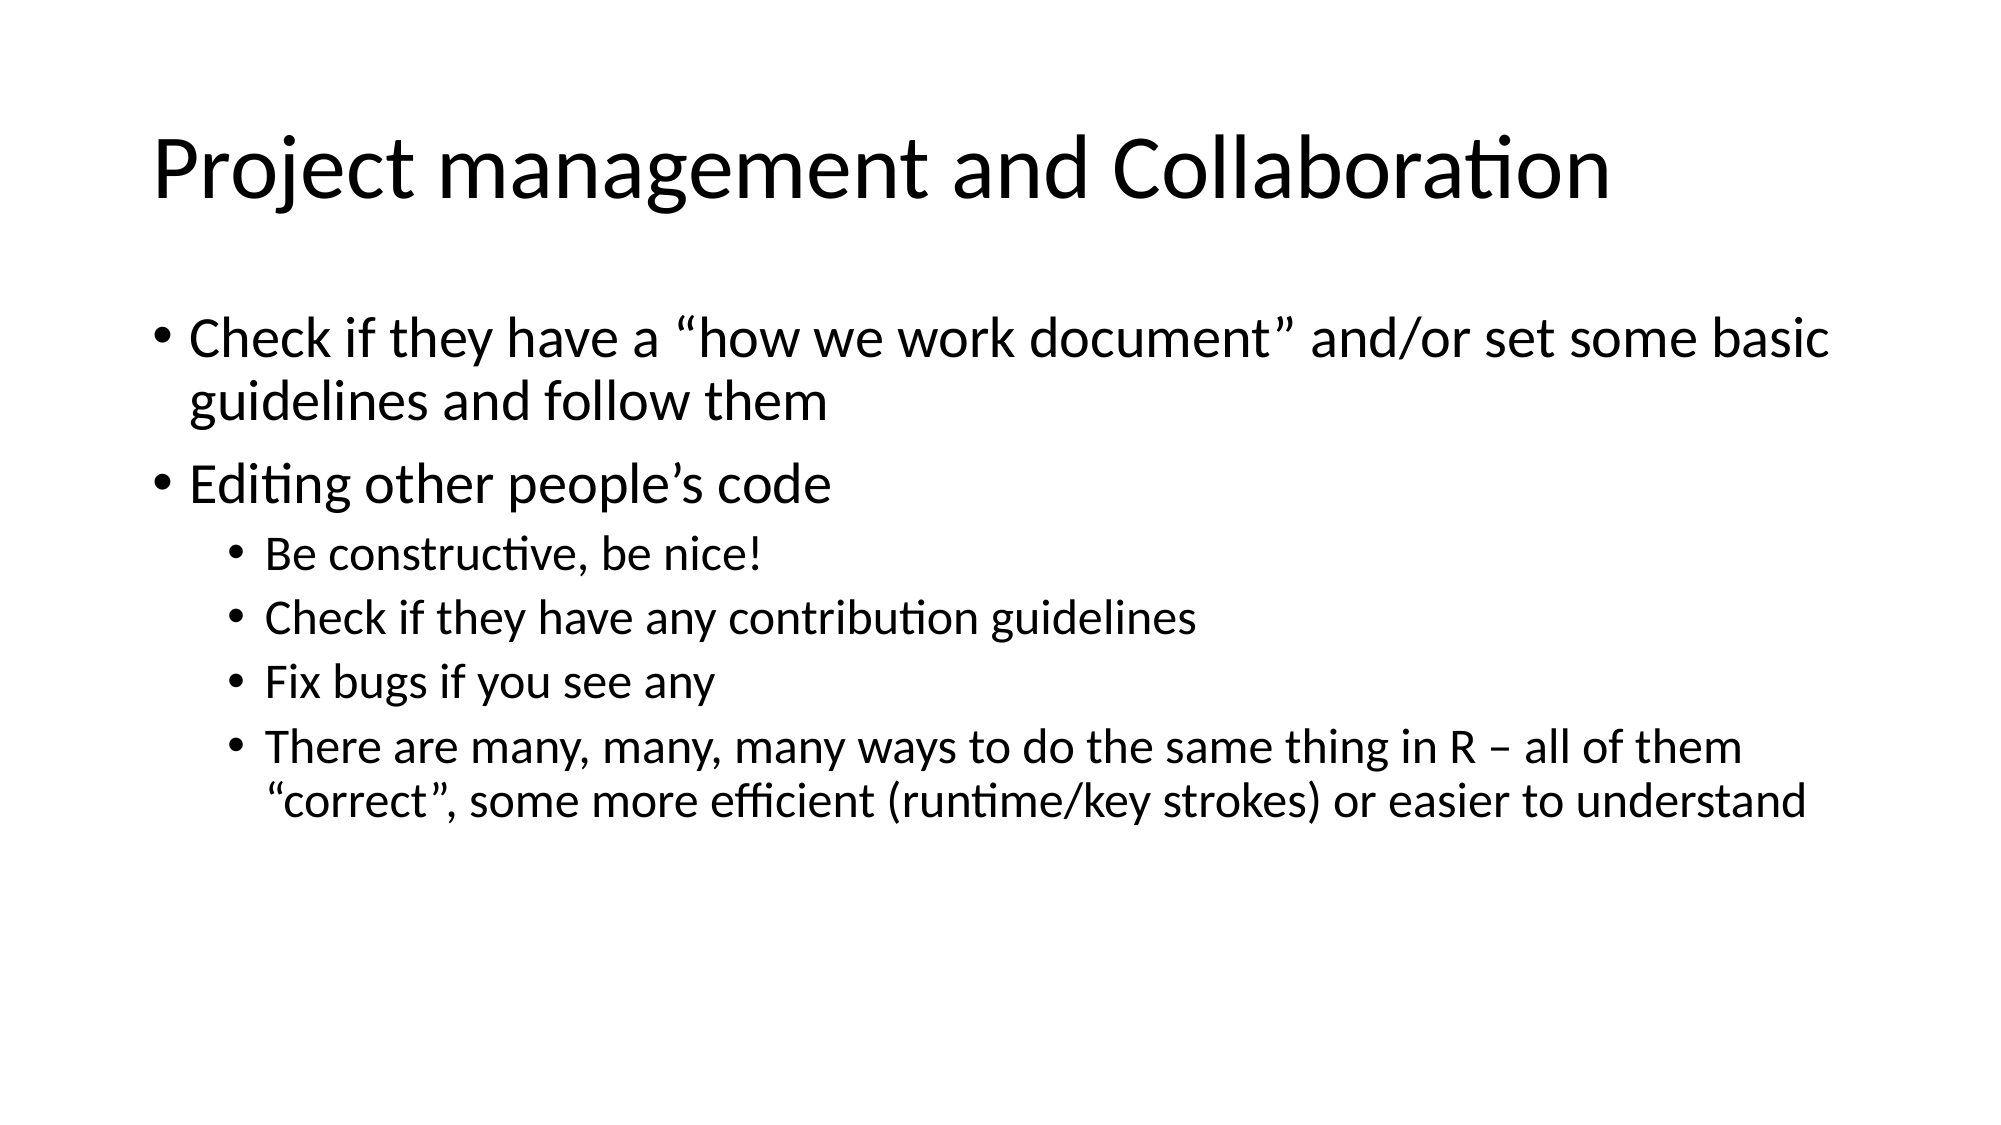

# Project management and Collaboration
Check if they have a “how we work document” and/or set some basic guidelines and follow them
Editing other people’s code
Be constructive, be nice!
Check if they have any contribution guidelines
Fix bugs if you see any
There are many, many, many ways to do the same thing in R – all of them “correct”, some more efficient (runtime/key strokes) or easier to understand